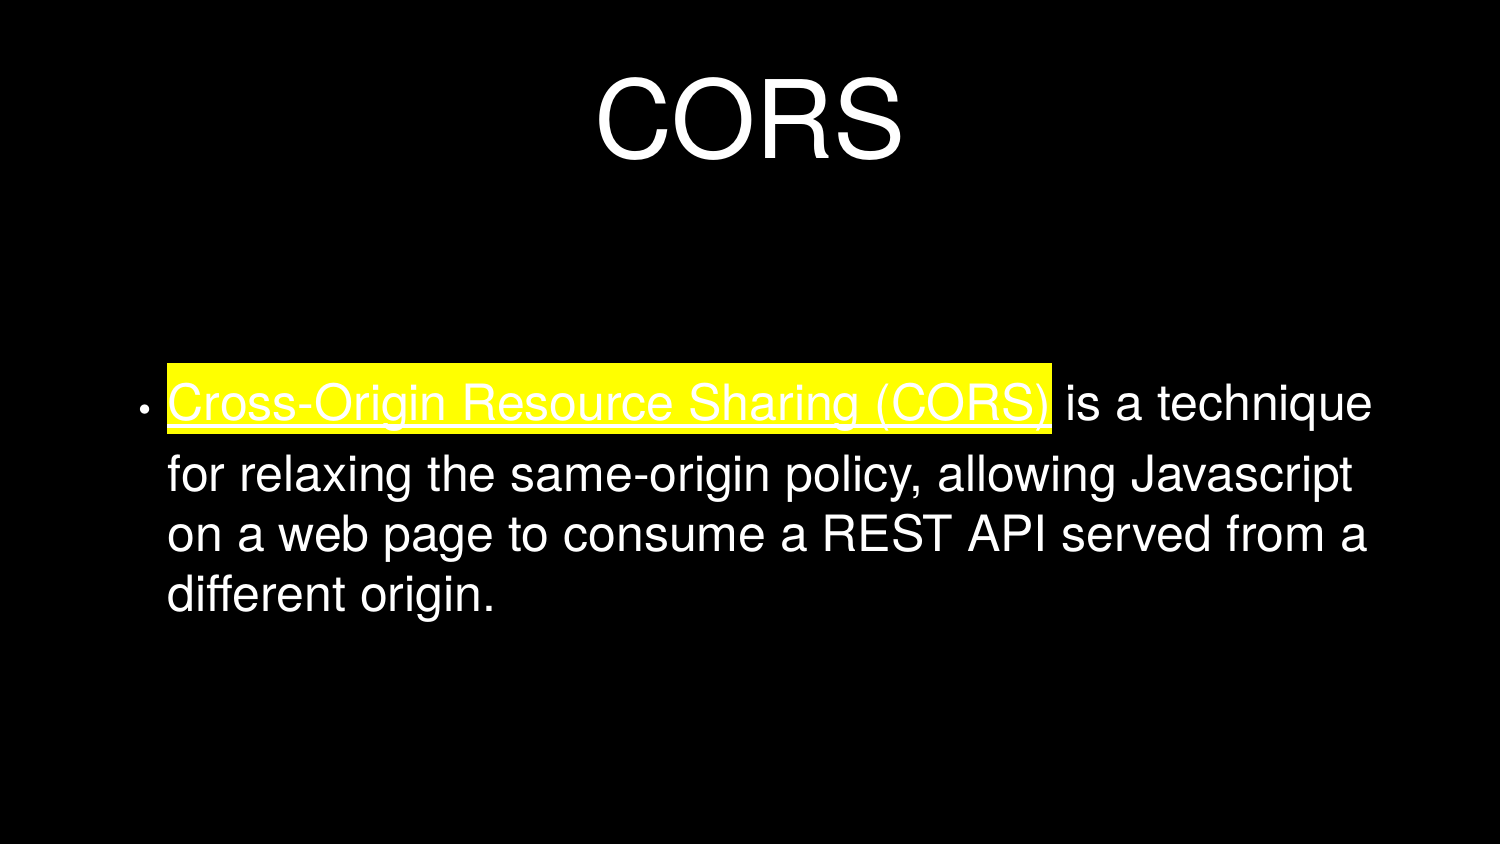

# CORS
Cross-Origin Resource Sharing (CORS) is a technique for relaxing the same-origin policy, allowing Javascript on a web page to consume a REST API served from a different origin.